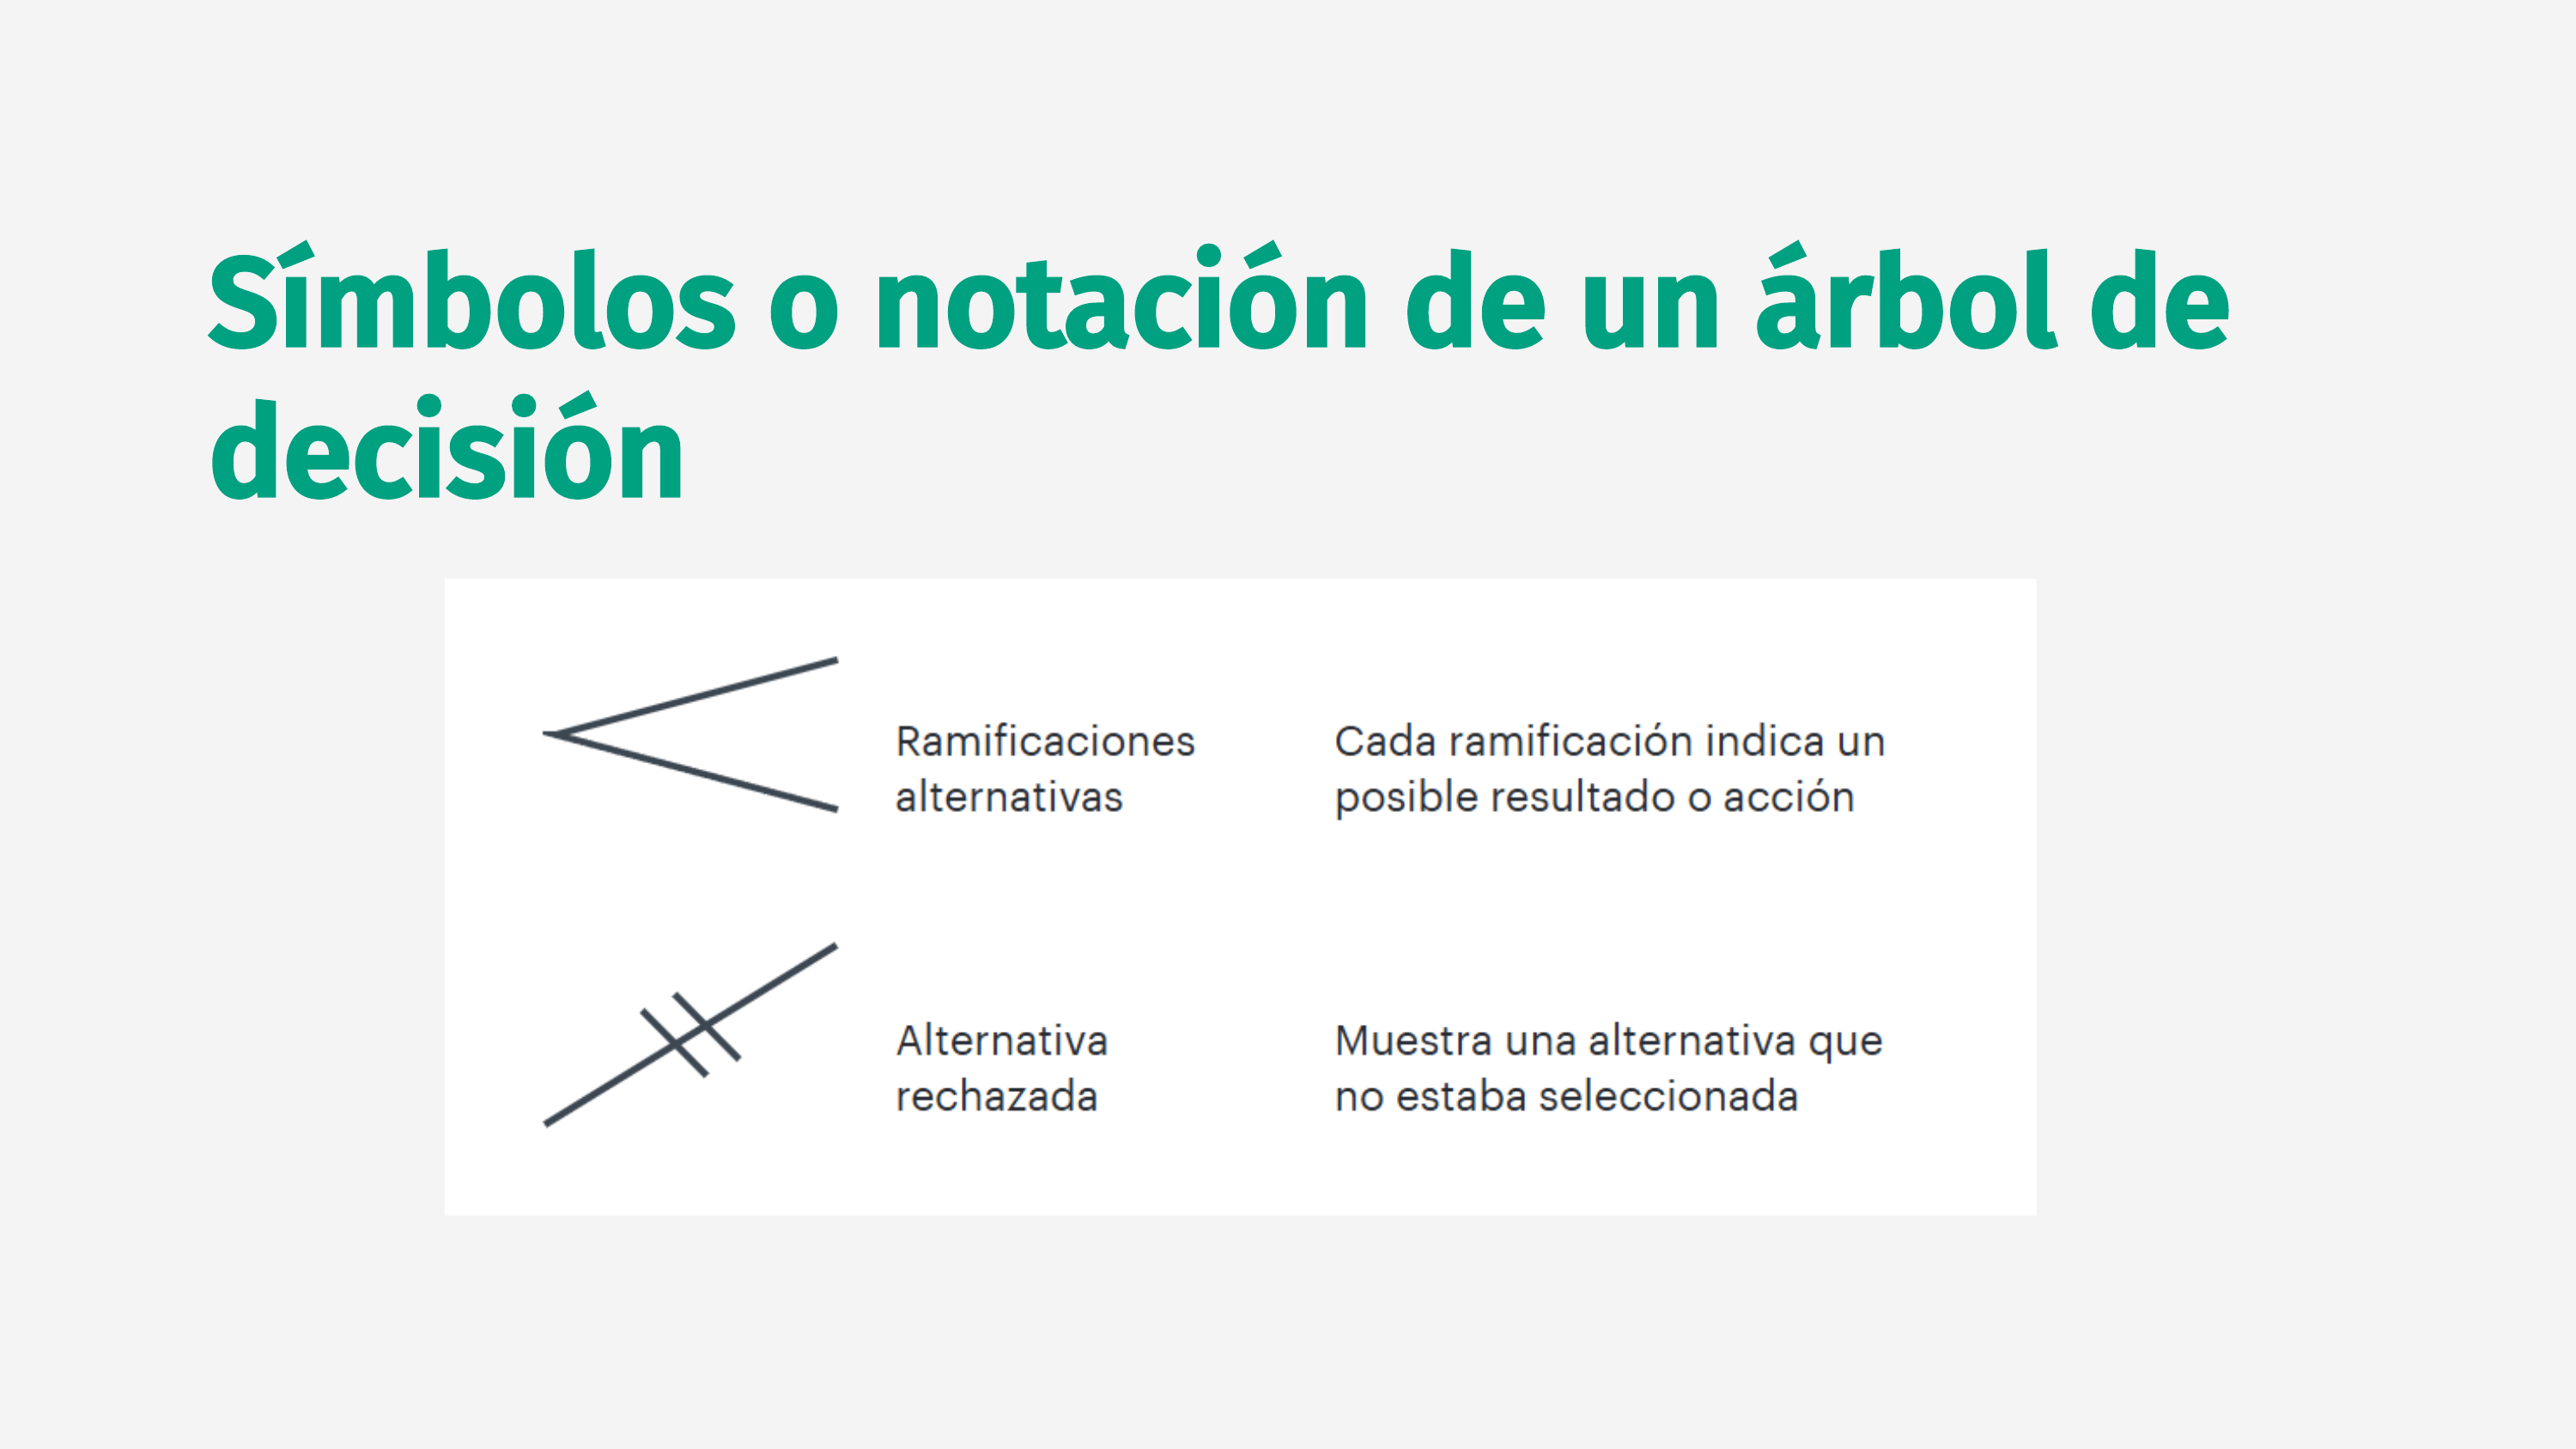

Símbolos o notación de un árbol de decisión